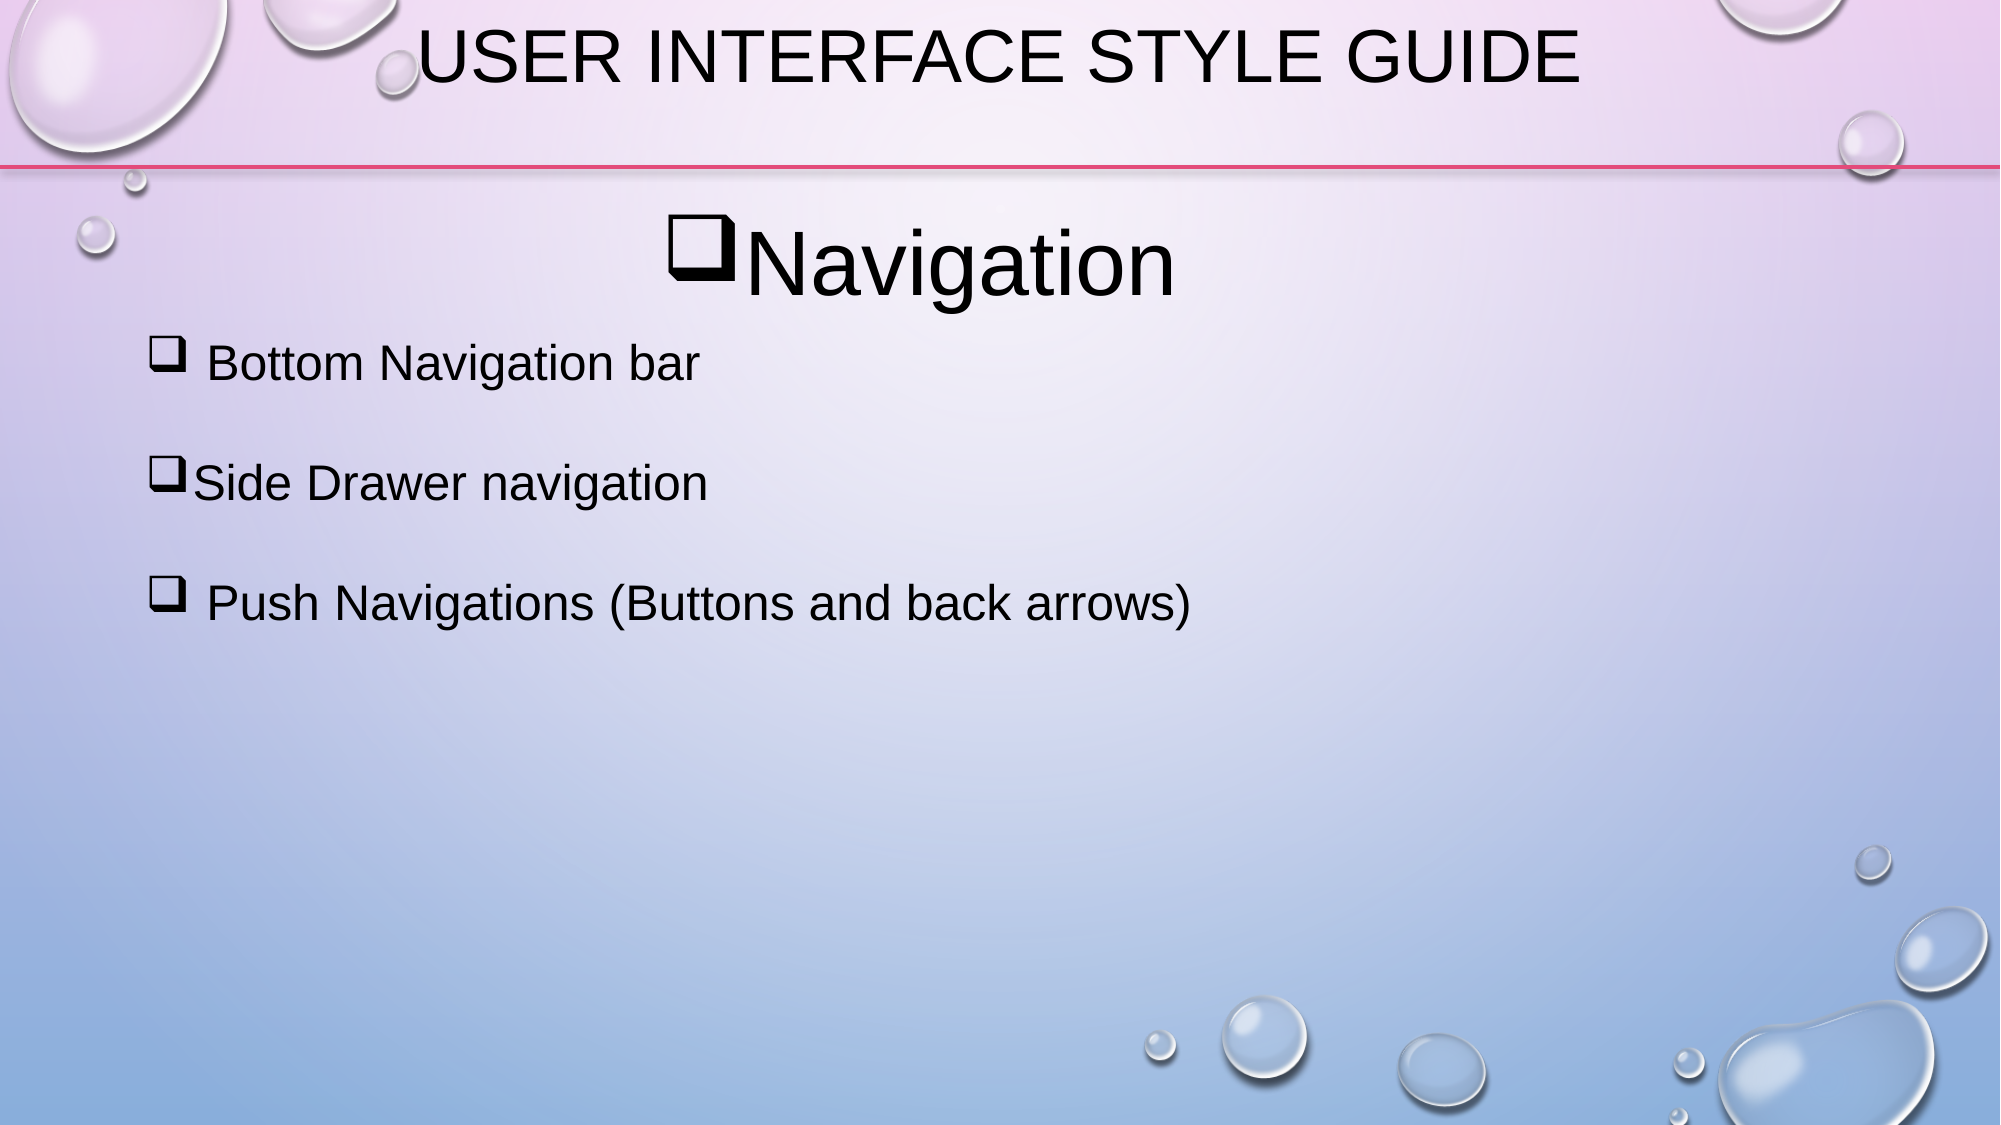

USER INTERFACE STYLE GUIDE

Navigation
 Bottom Navigation bar

Side Drawer navigation

 Push Navigations (Buttons and back arrows)